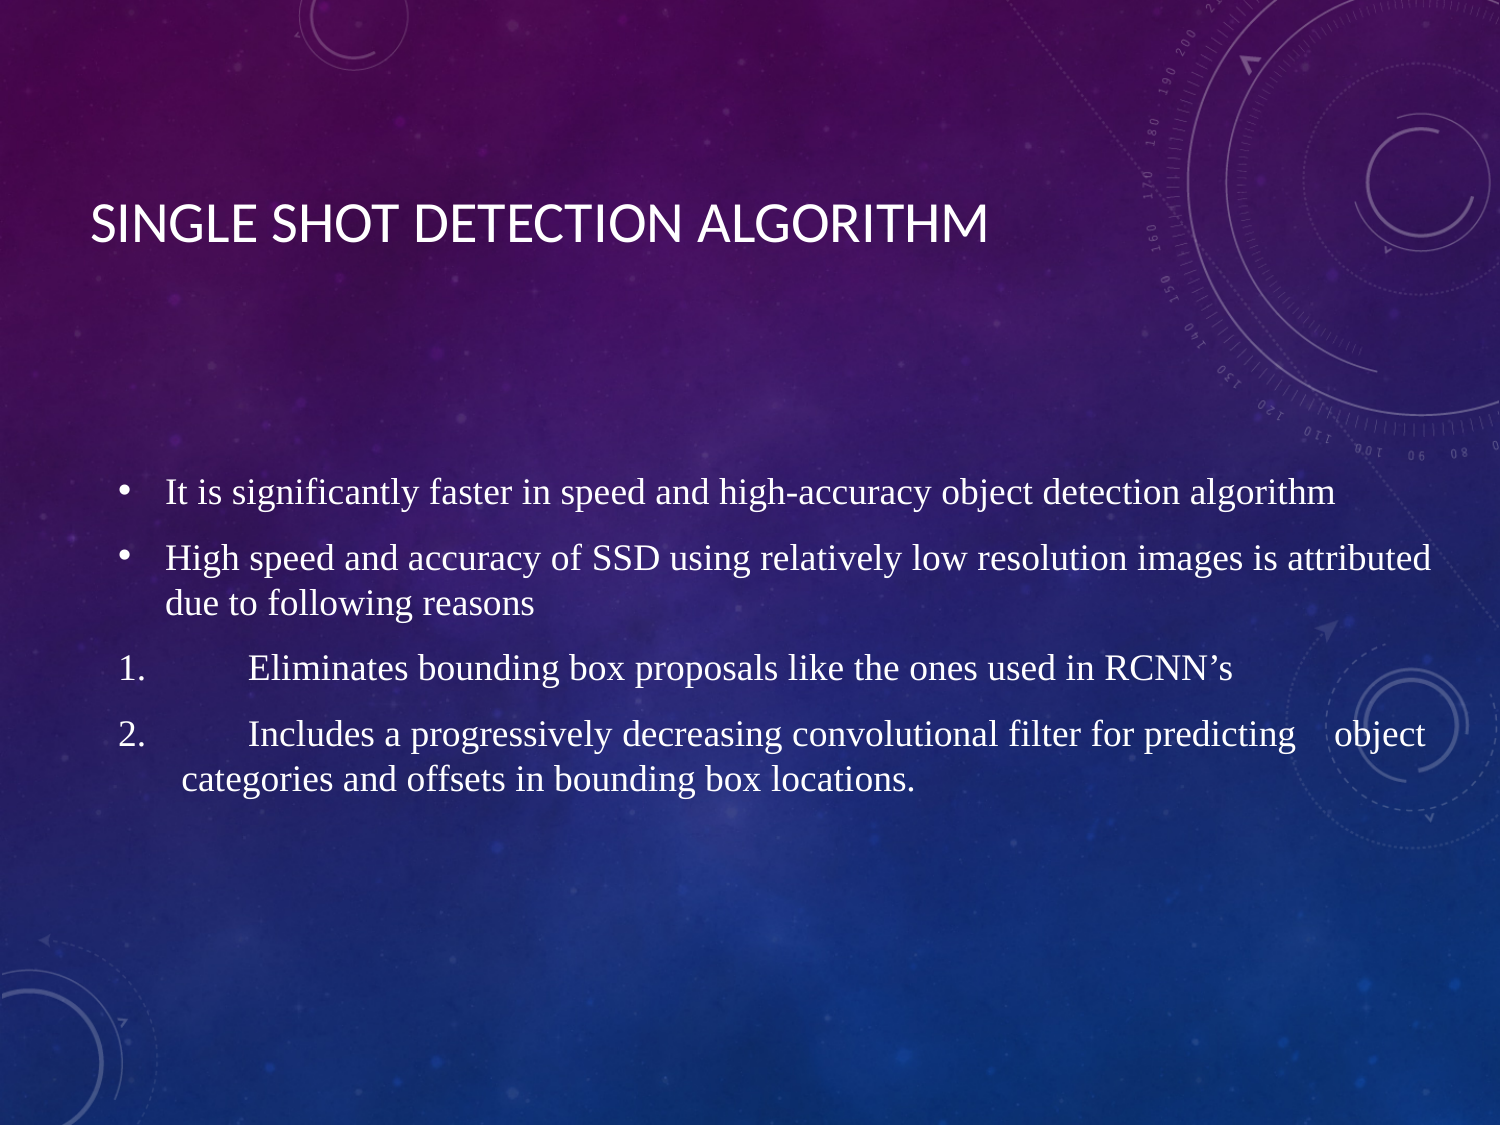

# Single shot Detection Algorithm
It is significantly faster in speed and high-accuracy object detection algorithm
High speed and accuracy of SSD using relatively low resolution images is attributed due to following reasons
       Eliminates bounding box proposals like the ones used in RCNN’s
       Includes a progressively decreasing convolutional filter for predicting    object categories and offsets in bounding box locations.